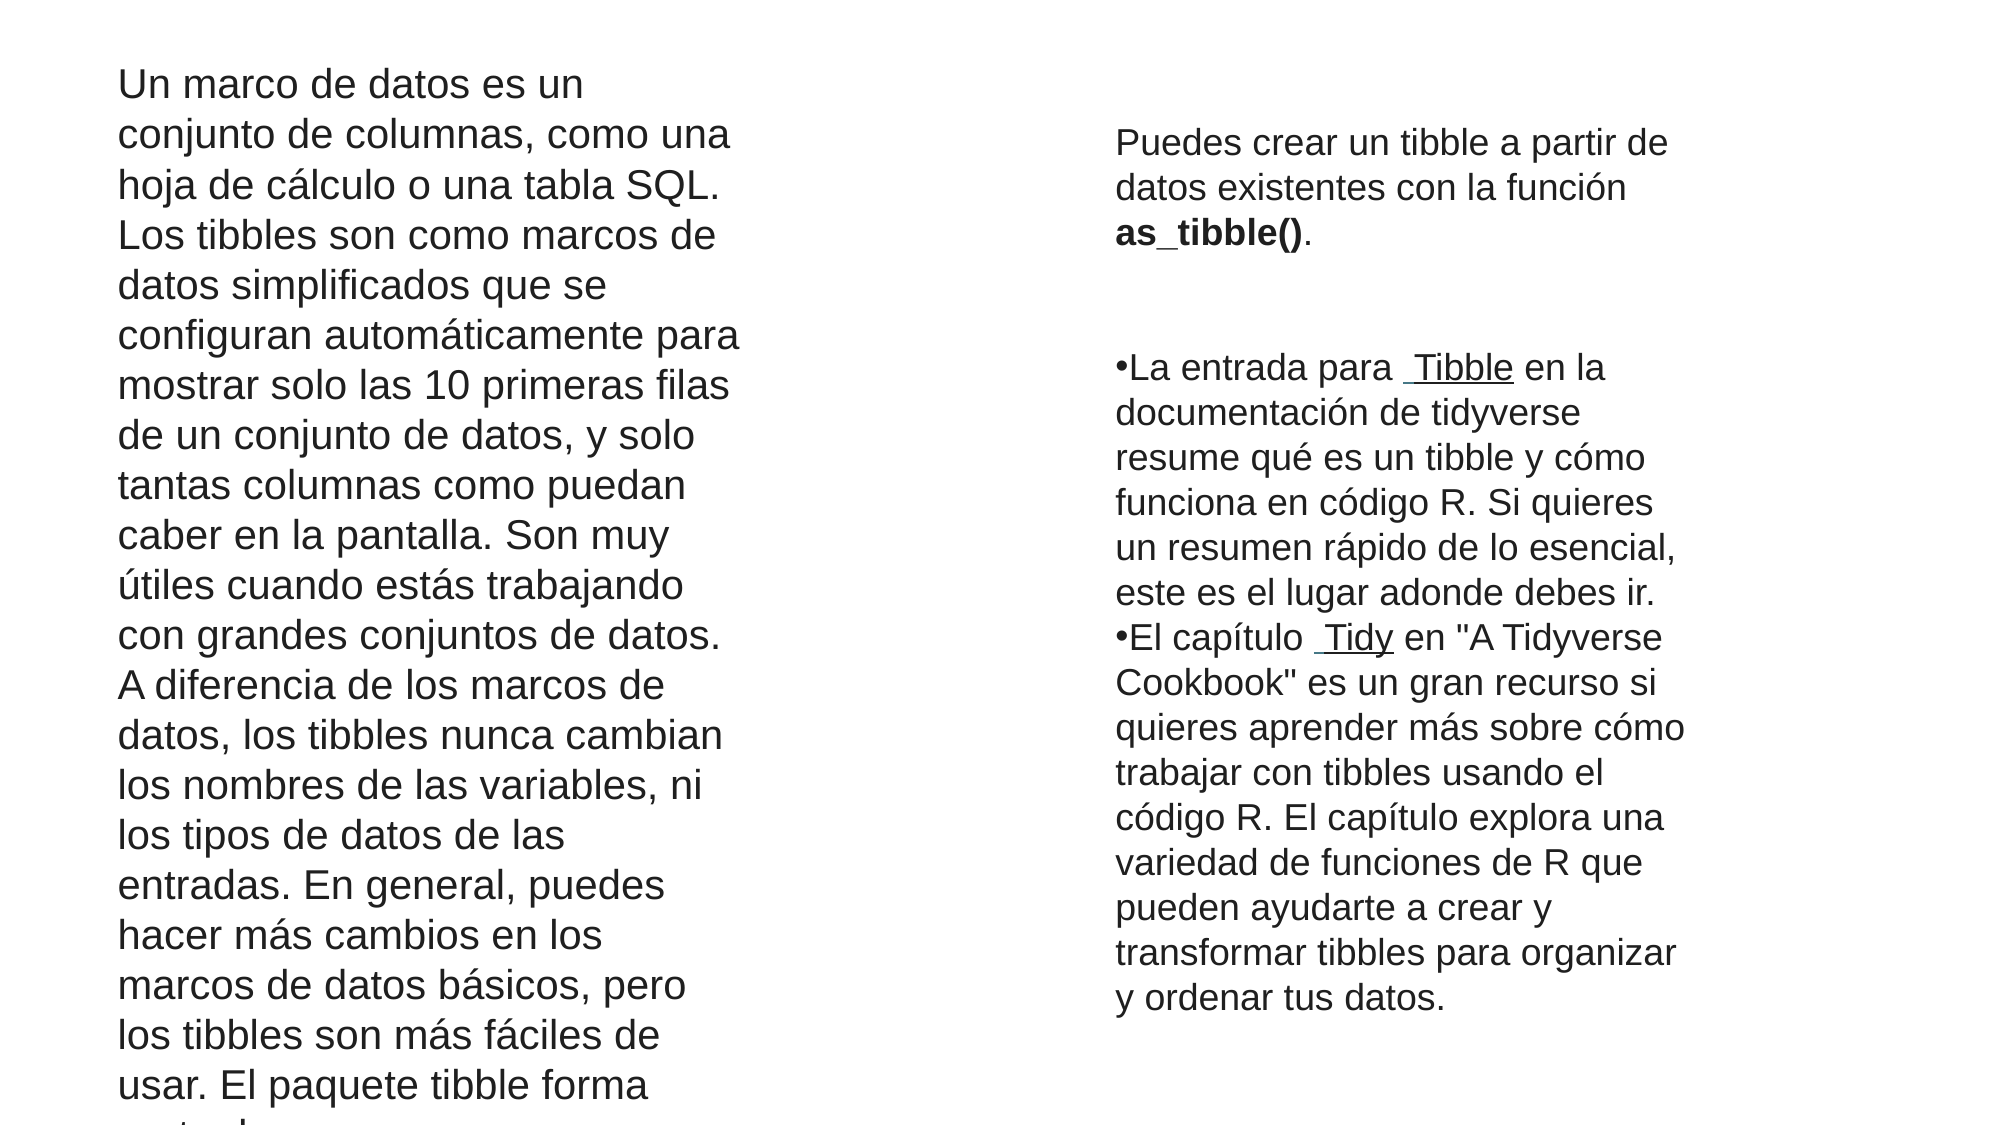

Un marco de datos es un conjunto de columnas, como una hoja de cálculo o una tabla SQL. Los tibbles son como marcos de datos simplificados que se configuran automáticamente para mostrar solo las 10 primeras filas de un conjunto de datos, y solo tantas columnas como puedan caber en la pantalla. Son muy útiles cuando estás trabajando con grandes conjuntos de datos. A diferencia de los marcos de datos, los tibbles nunca cambian los nombres de las variables, ni los tipos de datos de las entradas. En general, puedes hacer más cambios en los marcos de datos básicos, pero los tibbles son más fáciles de usar. El paquete tibble forma parte d
Puedes crear un tibble a partir de datos existentes con la función as_tibble().

La entrada para  Tibble en la documentación de tidyverse resume qué es un tibble y cómo funciona en código R. Si quieres un resumen rápido de lo esencial, este es el lugar adonde debes ir.
El capítulo  Tidy en "A Tidyverse Cookbook" es un gran recurso si quieres aprender más sobre cómo trabajar con tibbles usando el código R. El capítulo explora una variedad de funciones de R que pueden ayudarte a crear y transformar tibbles para organizar y ordenar tus datos.